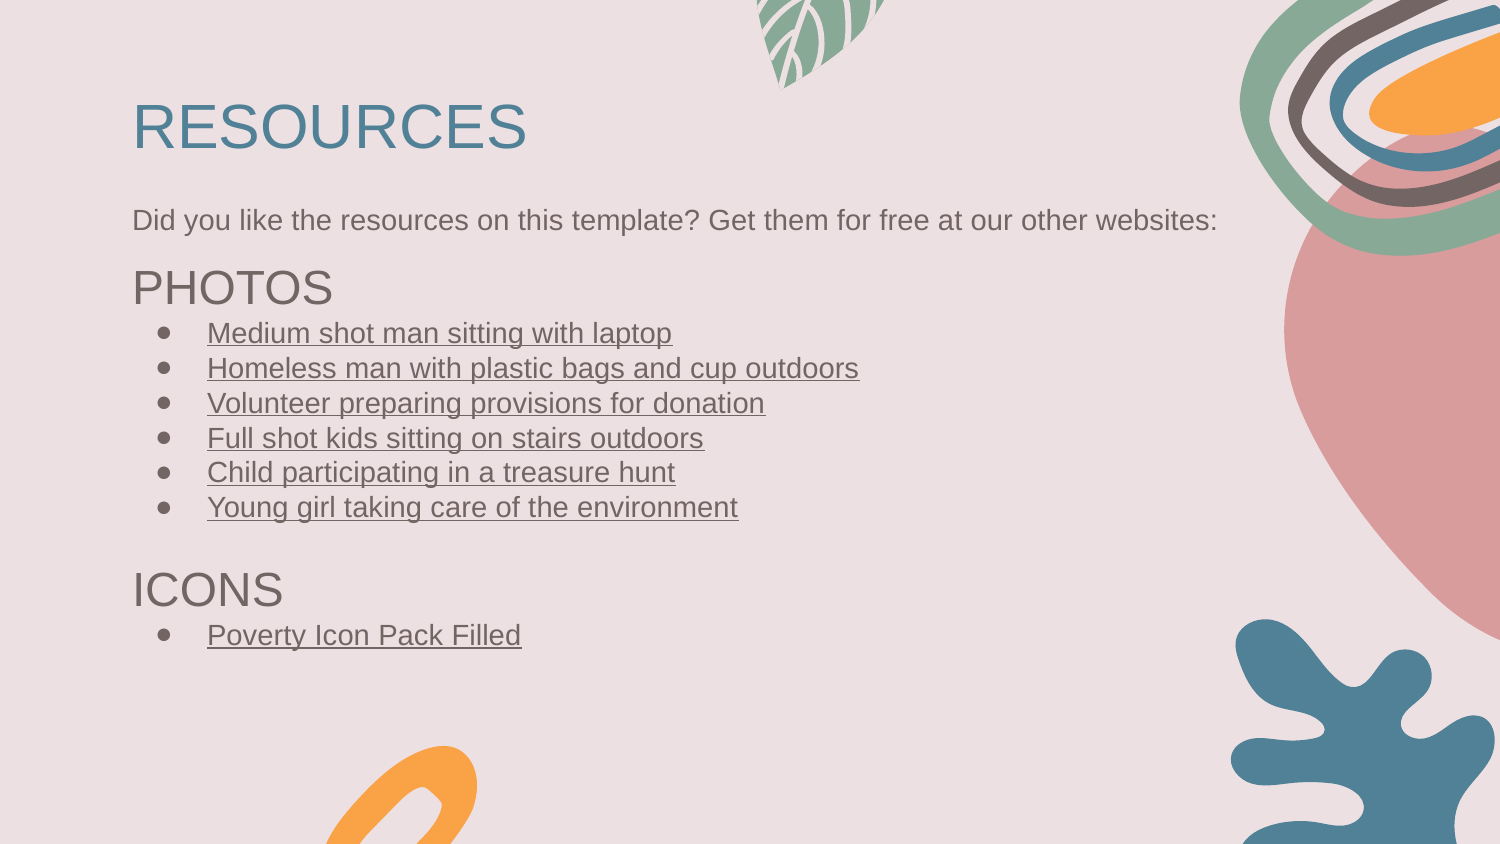

# RESOURCES
Did you like the resources on this template? Get them for free at our other websites:
PHOTOS
Medium shot man sitting with laptop
Homeless man with plastic bags and cup outdoors
Volunteer preparing provisions for donation
Full shot kids sitting on stairs outdoors
Child participating in a treasure hunt
Young girl taking care of the environment

ICONS
Poverty Icon Pack Filled